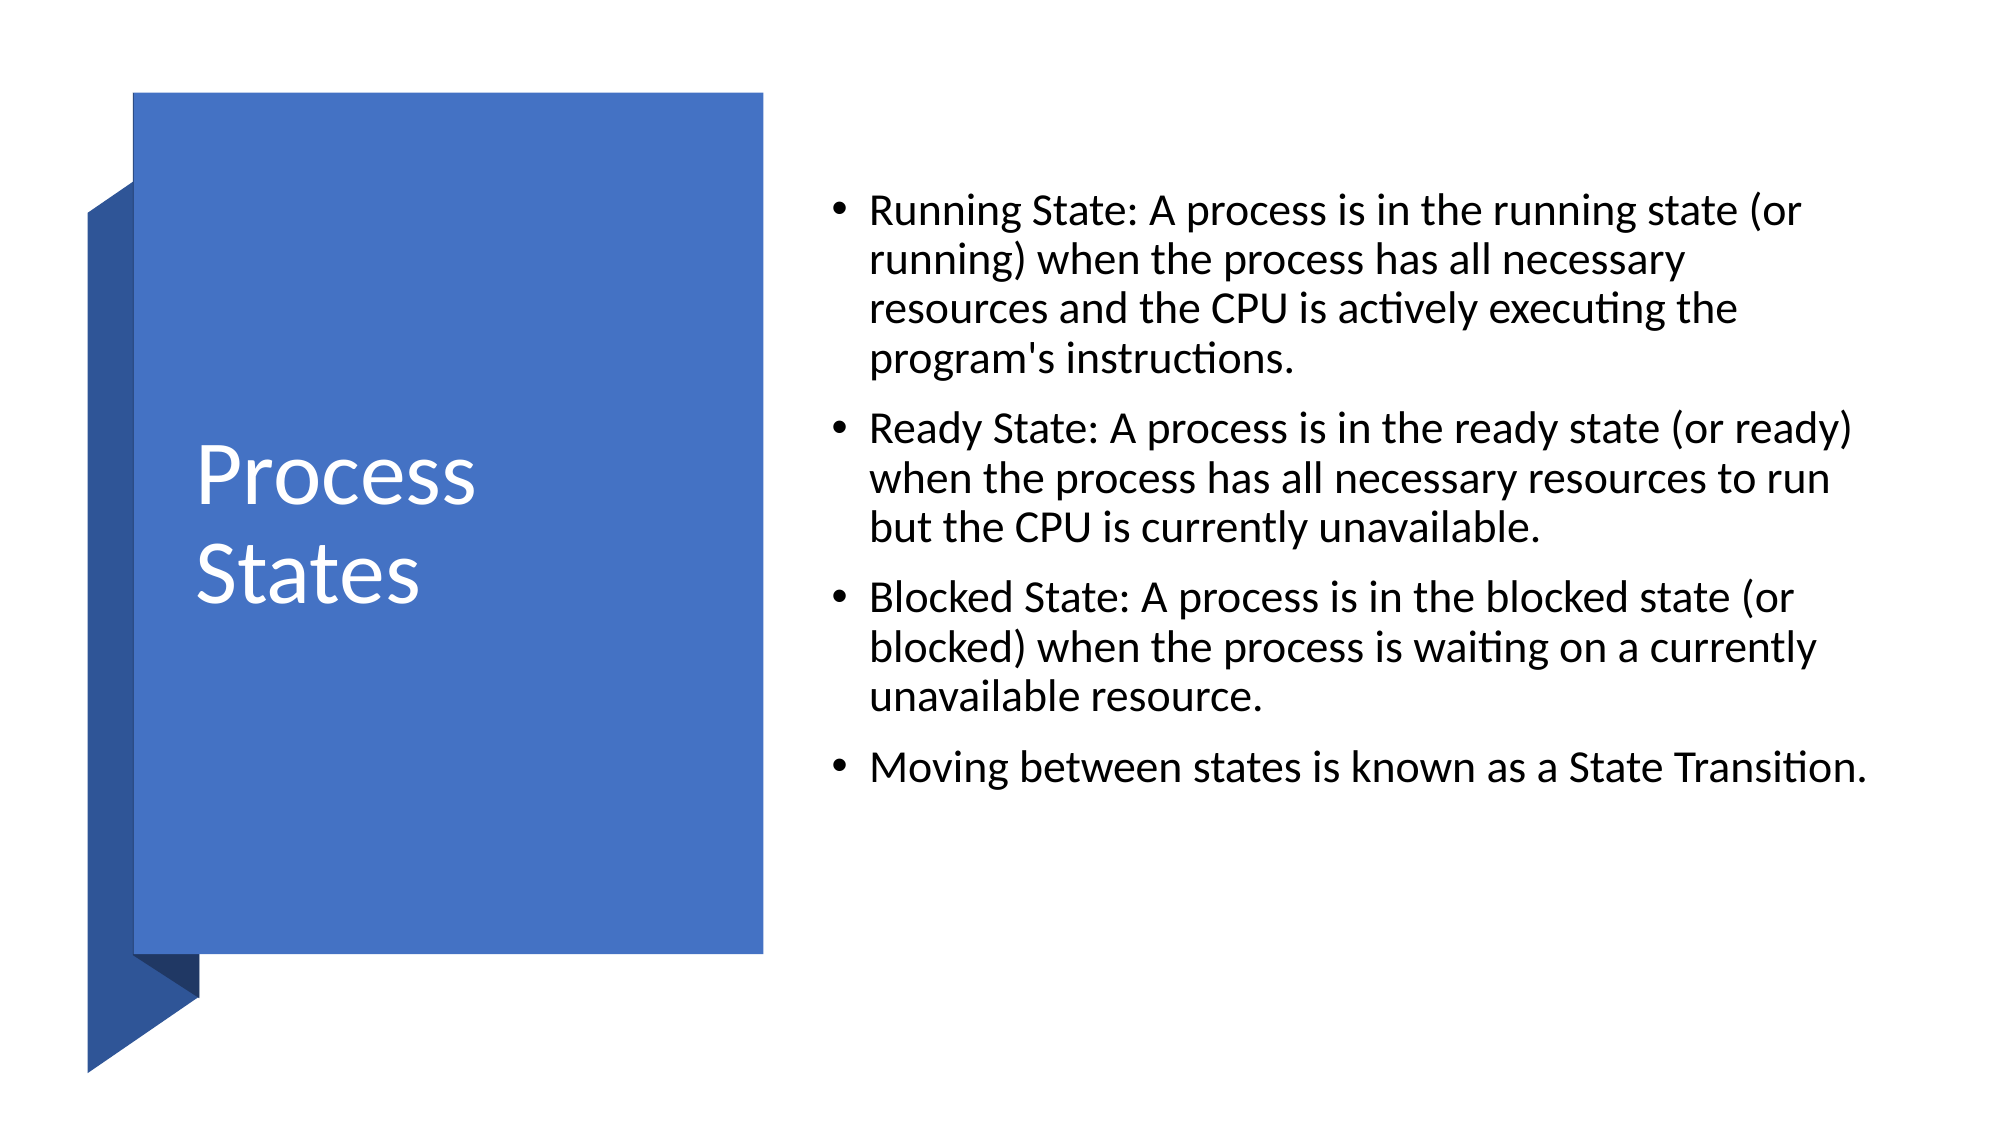

# Process States
Running State: A process is in the running state (or running) when the process has all necessary resources and the CPU is actively executing the program's instructions.
Ready State: A process is in the ready state (or ready) when the process has all necessary resources to run but the CPU is currently unavailable.
Blocked State: A process is in the blocked state (or blocked) when the process is waiting on a currently unavailable resource.
Moving between states is known as a State Transition.